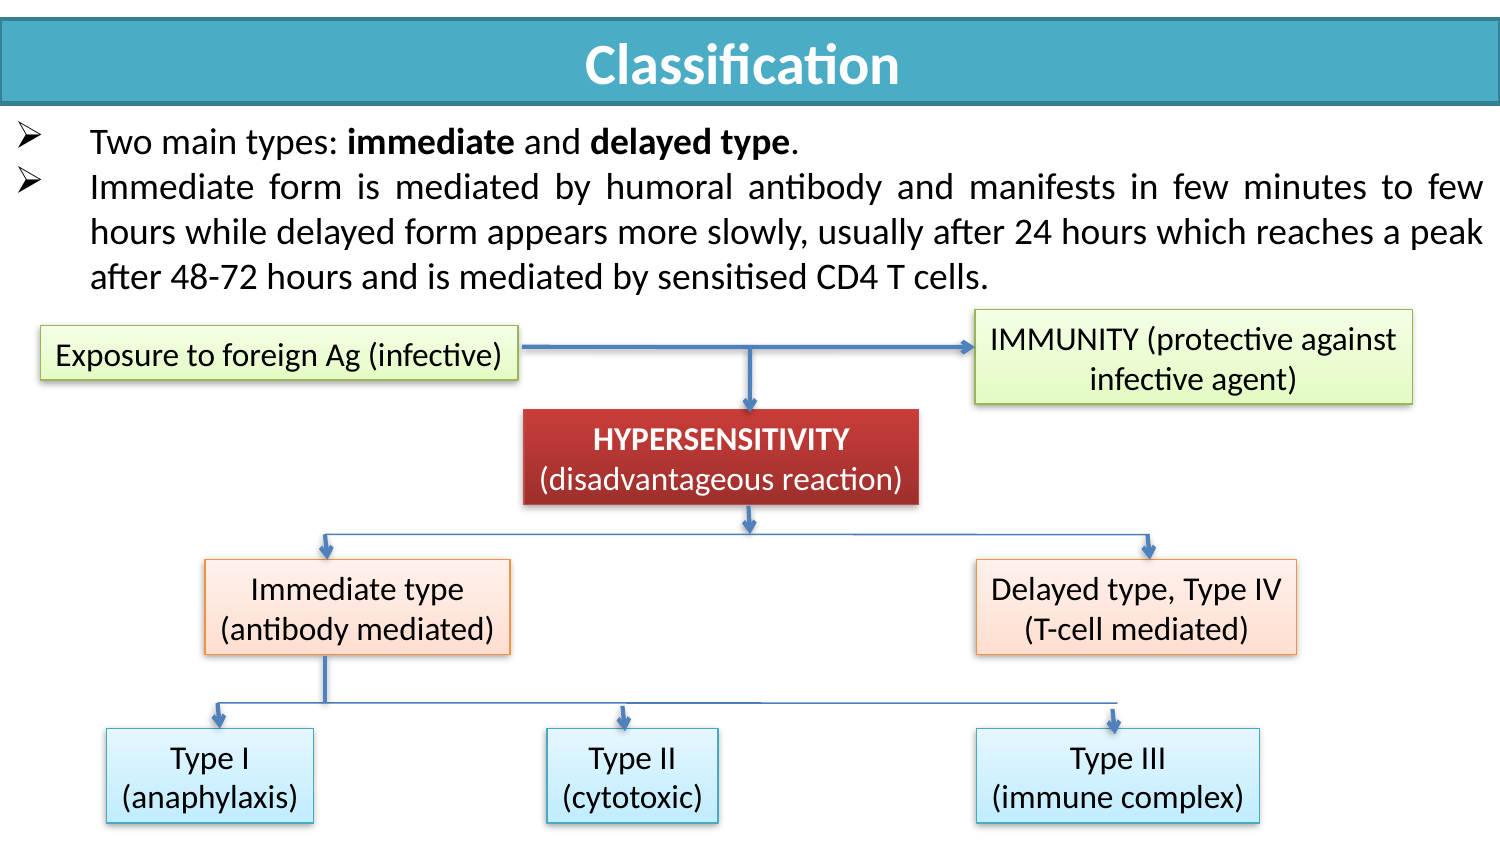

Classification
Two main types: immediate and delayed type.
Immediate form is mediated by humoral antibody and manifests in few minutes to few hours while delayed form appears more slowly, usually after 24 hours which reaches a peak after 48-72 hours and is mediated by sensitised CD4 T cells.
IMMUNITY (protective against infective agent)
Exposure to foreign Ag (infective)
HYPERSENSITIVITY
(disadvantageous reaction)
Immediate type
(antibody mediated)
Delayed type, Type IV
(T-cell mediated)
Type I
(anaphylaxis)
Type II
(cytotoxic)
Type III
(immune complex)